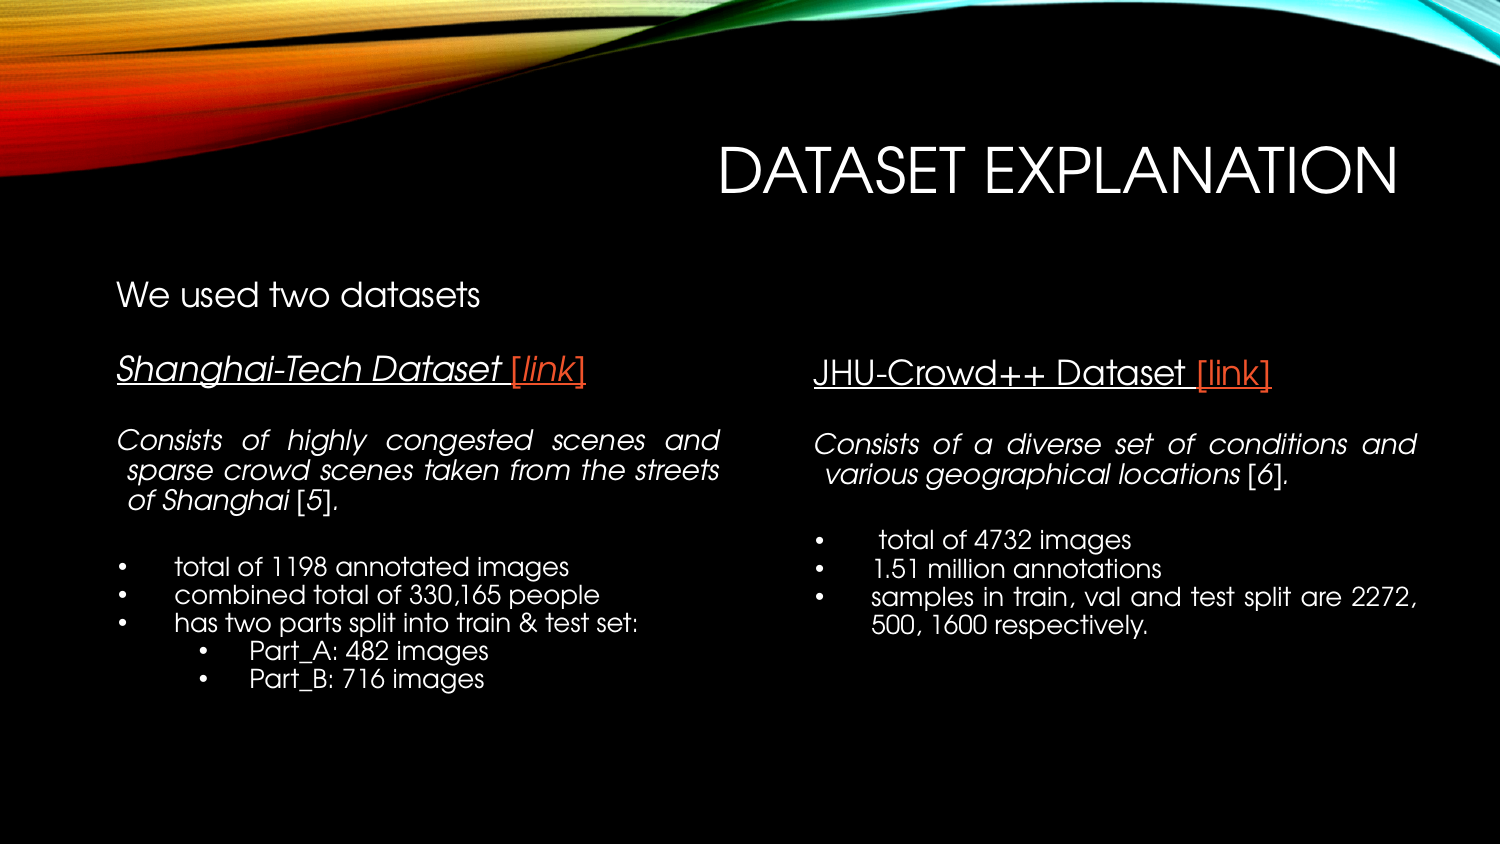

# DATASET EXPLANATION
We used two datasets

Shanghai-Tech Dataset [link]

Consists of highly congested scenes and sparse crowd scenes taken from the streets of Shanghai [5].

total of 1198 annotated images
combined total of 330,165 people
has two parts split into train & test set:
Part_A: 482 images
Part_B: 716 images

JHU-Crowd++ Dataset [link]

Consists of a diverse set of conditions and various geographical locations [6].

 total of 4732 images
1.51 million annotations
samples in train, val and test split are 2272, 500, 1600 respectively.